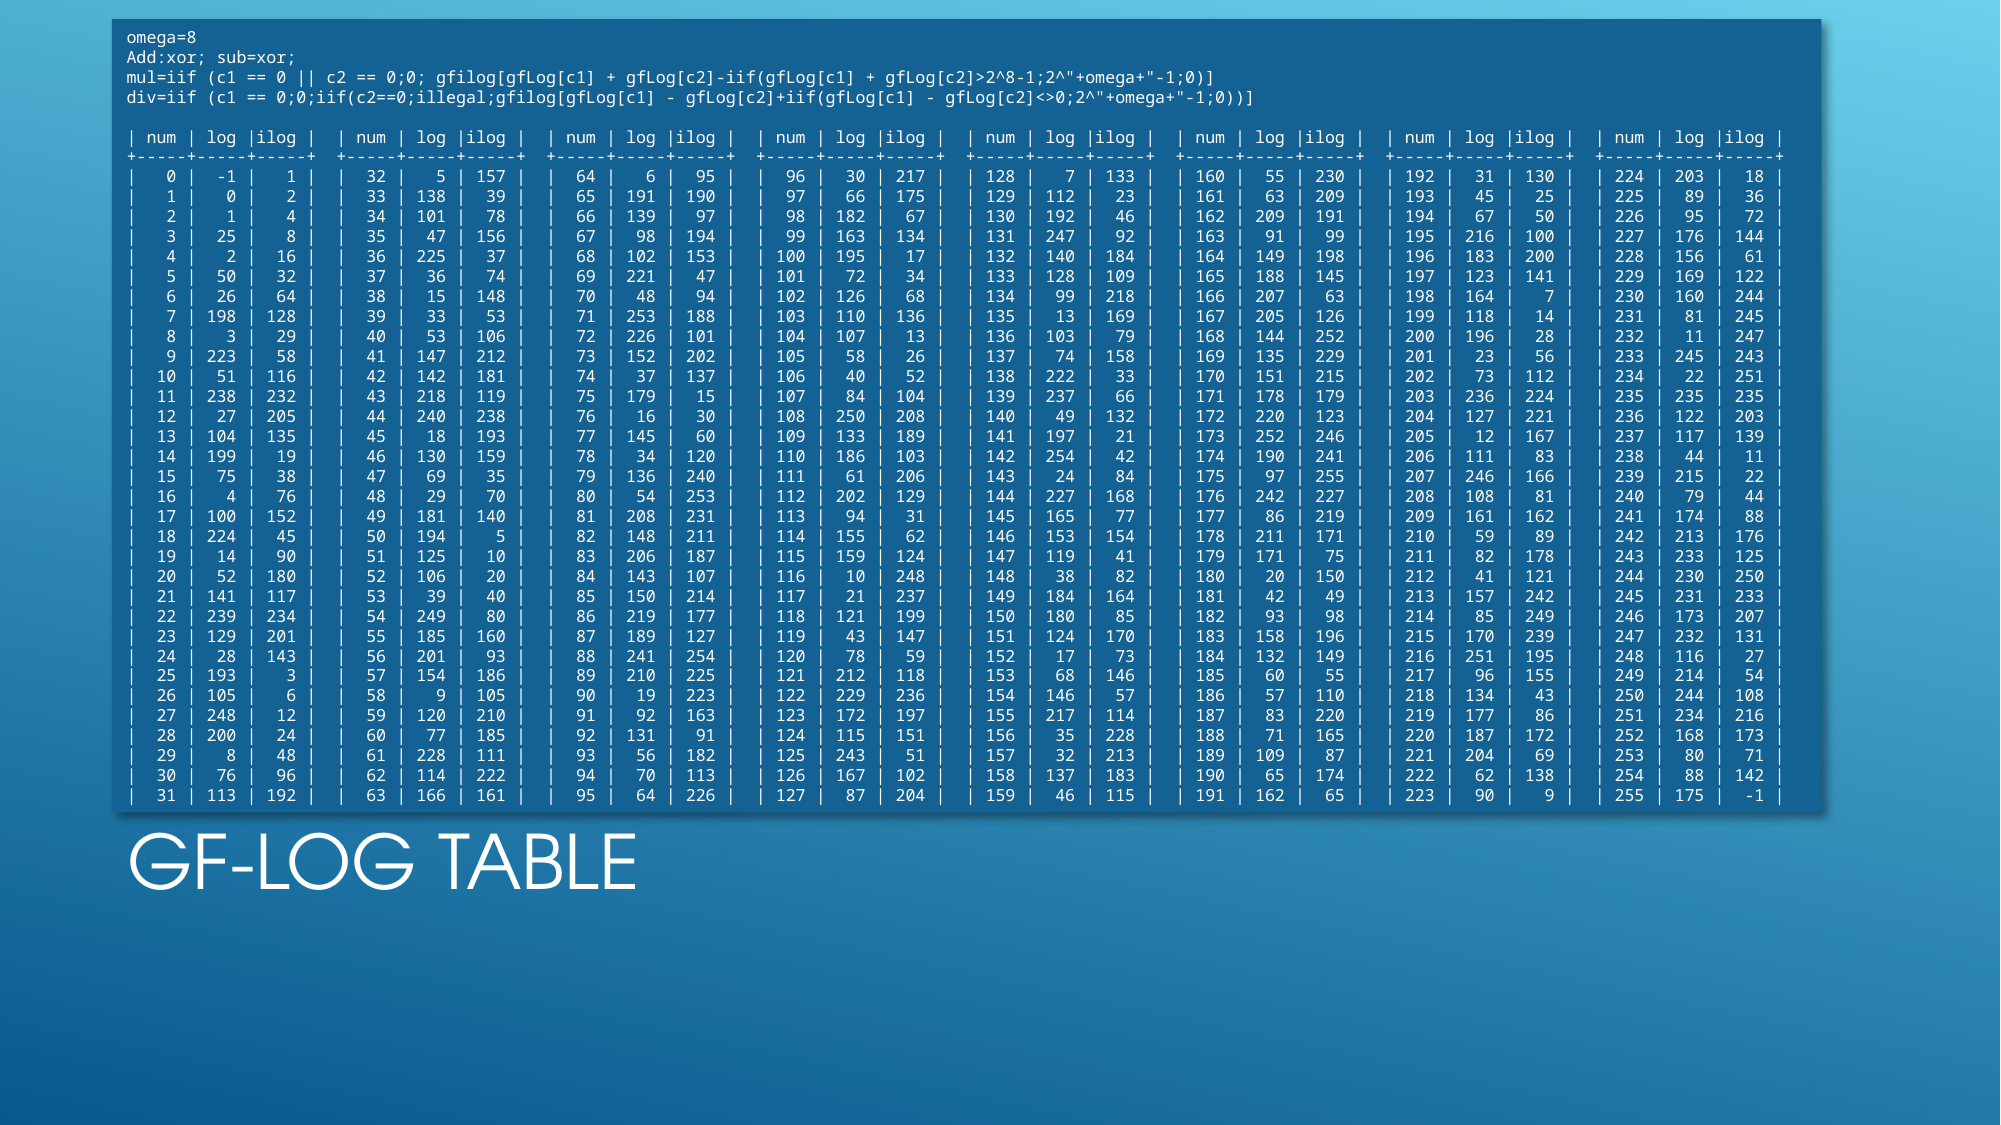

omega=8
Add:xor; sub=xor;
mul=iif (c1 == 0 || c2 == 0;0; gfilog[gfLog[c1] + gfLog[c2]-iif(gfLog[c1] + gfLog[c2]>2^8-1;2^"+omega+"-1;0)]
div=iif (c1 == 0;0;iif(c2==0;illegal;gfilog[gfLog[c1] - gfLog[c2]+iif(gfLog[c1] - gfLog[c2]<>0;2^"+omega+"-1;0))]

| num | log |ilog |  | num | log |ilog |  | num | log |ilog |  | num | log |ilog |  | num | log |ilog |  | num | log |ilog |  | num | log |ilog |  | num | log |ilog |
+-----+-----+-----+  +-----+-----+-----+  +-----+-----+-----+  +-----+-----+-----+  +-----+-----+-----+  +-----+-----+-----+  +-----+-----+-----+  +-----+-----+-----+
|   0 |  -1 |   1 |  |  32 |   5 | 157 |  |  64 |   6 |  95 |  |  96 |  30 | 217 |  | 128 |   7 | 133 |  | 160 |  55 | 230 |  | 192 |  31 | 130 |  | 224 | 203 |  18 |
|   1 |   0 |   2 |  |  33 | 138 |  39 |  |  65 | 191 | 190 |  |  97 |  66 | 175 |  | 129 | 112 |  23 |  | 161 |  63 | 209 |  | 193 |  45 |  25 |  | 225 |  89 |  36 |
|   2 |   1 |   4 |  |  34 | 101 |  78 |  |  66 | 139 |  97 |  |  98 | 182 |  67 |  | 130 | 192 |  46 |  | 162 | 209 | 191 |  | 194 |  67 |  50 |  | 226 |  95 |  72 |
|   3 |  25 |   8 |  |  35 |  47 | 156 |  |  67 |  98 | 194 |  |  99 | 163 | 134 |  | 131 | 247 |  92 |  | 163 |  91 |  99 |  | 195 | 216 | 100 |  | 227 | 176 | 144 |
|   4 |   2 |  16 |  |  36 | 225 |  37 |  |  68 | 102 | 153 |  | 100 | 195 |  17 |  | 132 | 140 | 184 |  | 164 | 149 | 198 |  | 196 | 183 | 200 |  | 228 | 156 |  61 |
|   5 |  50 |  32 |  |  37 |  36 |  74 |  |  69 | 221 |  47 |  | 101 |  72 |  34 |  | 133 | 128 | 109 |  | 165 | 188 | 145 |  | 197 | 123 | 141 |  | 229 | 169 | 122 |
|   6 |  26 |  64 |  |  38 |  15 | 148 |  |  70 |  48 |  94 |  | 102 | 126 |  68 |  | 134 |  99 | 218 |  | 166 | 207 |  63 |  | 198 | 164 |   7 |  | 230 | 160 | 244 |
|   7 | 198 | 128 |  |  39 |  33 |  53 |  |  71 | 253 | 188 |  | 103 | 110 | 136 |  | 135 |  13 | 169 |  | 167 | 205 | 126 |  | 199 | 118 |  14 |  | 231 |  81 | 245 |
|   8 |   3 |  29 |  |  40 |  53 | 106 |  |  72 | 226 | 101 |  | 104 | 107 |  13 |  | 136 | 103 |  79 |  | 168 | 144 | 252 |  | 200 | 196 |  28 |  | 232 |  11 | 247 |
|   9 | 223 |  58 |  |  41 | 147 | 212 |  |  73 | 152 | 202 |  | 105 |  58 |  26 |  | 137 |  74 | 158 |  | 169 | 135 | 229 |  | 201 |  23 |  56 |  | 233 | 245 | 243 |
|  10 |  51 | 116 |  |  42 | 142 | 181 |  |  74 |  37 | 137 |  | 106 |  40 |  52 |  | 138 | 222 |  33 |  | 170 | 151 | 215 |  | 202 |  73 | 112 |  | 234 |  22 | 251 |
|  11 | 238 | 232 |  |  43 | 218 | 119 |  |  75 | 179 |  15 |  | 107 |  84 | 104 |  | 139 | 237 |  66 |  | 171 | 178 | 179 |  | 203 | 236 | 224 |  | 235 | 235 | 235 |
|  12 |  27 | 205 |  |  44 | 240 | 238 |  |  76 |  16 |  30 |  | 108 | 250 | 208 |  | 140 |  49 | 132 |  | 172 | 220 | 123 |  | 204 | 127 | 221 |  | 236 | 122 | 203 |
|  13 | 104 | 135 |  |  45 |  18 | 193 |  |  77 | 145 |  60 |  | 109 | 133 | 189 |  | 141 | 197 |  21 |  | 173 | 252 | 246 |  | 205 |  12 | 167 |  | 237 | 117 | 139 |
|  14 | 199 |  19 |  |  46 | 130 | 159 |  |  78 |  34 | 120 |  | 110 | 186 | 103 |  | 142 | 254 |  42 |  | 174 | 190 | 241 |  | 206 | 111 |  83 |  | 238 |  44 |  11 |
|  15 |  75 |  38 |  |  47 |  69 |  35 |  |  79 | 136 | 240 |  | 111 |  61 | 206 |  | 143 |  24 |  84 |  | 175 |  97 | 255 |  | 207 | 246 | 166 |  | 239 | 215 |  22 |
|  16 |   4 |  76 |  |  48 |  29 |  70 |  |  80 |  54 | 253 |  | 112 | 202 | 129 |  | 144 | 227 | 168 |  | 176 | 242 | 227 |  | 208 | 108 |  81 |  | 240 |  79 |  44 |
|  17 | 100 | 152 |  |  49 | 181 | 140 |  |  81 | 208 | 231 |  | 113 |  94 |  31 |  | 145 | 165 |  77 |  | 177 |  86 | 219 |  | 209 | 161 | 162 |  | 241 | 174 |  88 |
|  18 | 224 |  45 |  |  50 | 194 |   5 |  |  82 | 148 | 211 |  | 114 | 155 |  62 |  | 146 | 153 | 154 |  | 178 | 211 | 171 |  | 210 |  59 |  89 |  | 242 | 213 | 176 |
|  19 |  14 |  90 |  |  51 | 125 |  10 |  |  83 | 206 | 187 |  | 115 | 159 | 124 |  | 147 | 119 |  41 |  | 179 | 171 |  75 |  | 211 |  82 | 178 |  | 243 | 233 | 125 |
|  20 |  52 | 180 |  |  52 | 106 |  20 |  |  84 | 143 | 107 |  | 116 |  10 | 248 |  | 148 |  38 |  82 |  | 180 |  20 | 150 |  | 212 |  41 | 121 |  | 244 | 230 | 250 |
|  21 | 141 | 117 |  |  53 |  39 |  40 |  |  85 | 150 | 214 |  | 117 |  21 | 237 |  | 149 | 184 | 164 |  | 181 |  42 |  49 |  | 213 | 157 | 242 |  | 245 | 231 | 233 |
|  22 | 239 | 234 |  |  54 | 249 |  80 |  |  86 | 219 | 177 |  | 118 | 121 | 199 |  | 150 | 180 |  85 |  | 182 |  93 |  98 |  | 214 |  85 | 249 |  | 246 | 173 | 207 |
|  23 | 129 | 201 |  |  55 | 185 | 160 |  |  87 | 189 | 127 |  | 119 |  43 | 147 |  | 151 | 124 | 170 |  | 183 | 158 | 196 |  | 215 | 170 | 239 |  | 247 | 232 | 131 |
|  24 |  28 | 143 |  |  56 | 201 |  93 |  |  88 | 241 | 254 |  | 120 |  78 |  59 |  | 152 |  17 |  73 |  | 184 | 132 | 149 |  | 216 | 251 | 195 |  | 248 | 116 |  27 |
|  25 | 193 |   3 |  |  57 | 154 | 186 |  |  89 | 210 | 225 |  | 121 | 212 | 118 |  | 153 |  68 | 146 |  | 185 |  60 |  55 |  | 217 |  96 | 155 |  | 249 | 214 |  54 |
|  26 | 105 |   6 |  |  58 |   9 | 105 |  |  90 |  19 | 223 |  | 122 | 229 | 236 |  | 154 | 146 |  57 |  | 186 |  57 | 110 |  | 218 | 134 |  43 |  | 250 | 244 | 108 |
|  27 | 248 |  12 |  |  59 | 120 | 210 |  |  91 |  92 | 163 |  | 123 | 172 | 197 |  | 155 | 217 | 114 |  | 187 |  83 | 220 |  | 219 | 177 |  86 |  | 251 | 234 | 216 |
|  28 | 200 |  24 |  |  60 |  77 | 185 |  |  92 | 131 |  91 |  | 124 | 115 | 151 |  | 156 |  35 | 228 |  | 188 |  71 | 165 |  | 220 | 187 | 172 |  | 252 | 168 | 173 |
|  29 |   8 |  48 |  |  61 | 228 | 111 |  |  93 |  56 | 182 |  | 125 | 243 |  51 |  | 157 |  32 | 213 |  | 189 | 109 |  87 |  | 221 | 204 |  69 |  | 253 |  80 |  71 |
|  30 |  76 |  96 |  |  62 | 114 | 222 |  |  94 |  70 | 113 |  | 126 | 167 | 102 |  | 158 | 137 | 183 |  | 190 |  65 | 174 |  | 222 |  62 | 138 |  | 254 |  88 | 142 |
|  31 | 113 | 192 |  |  63 | 166 | 161 |  |  95 |  64 | 226 |  | 127 |  87 | 204 |  | 159 |  46 | 115 |  | 191 | 162 |  65 |  | 223 |  90 |   9 |  | 255 | 175 |  -1 |
# GF-Log Table